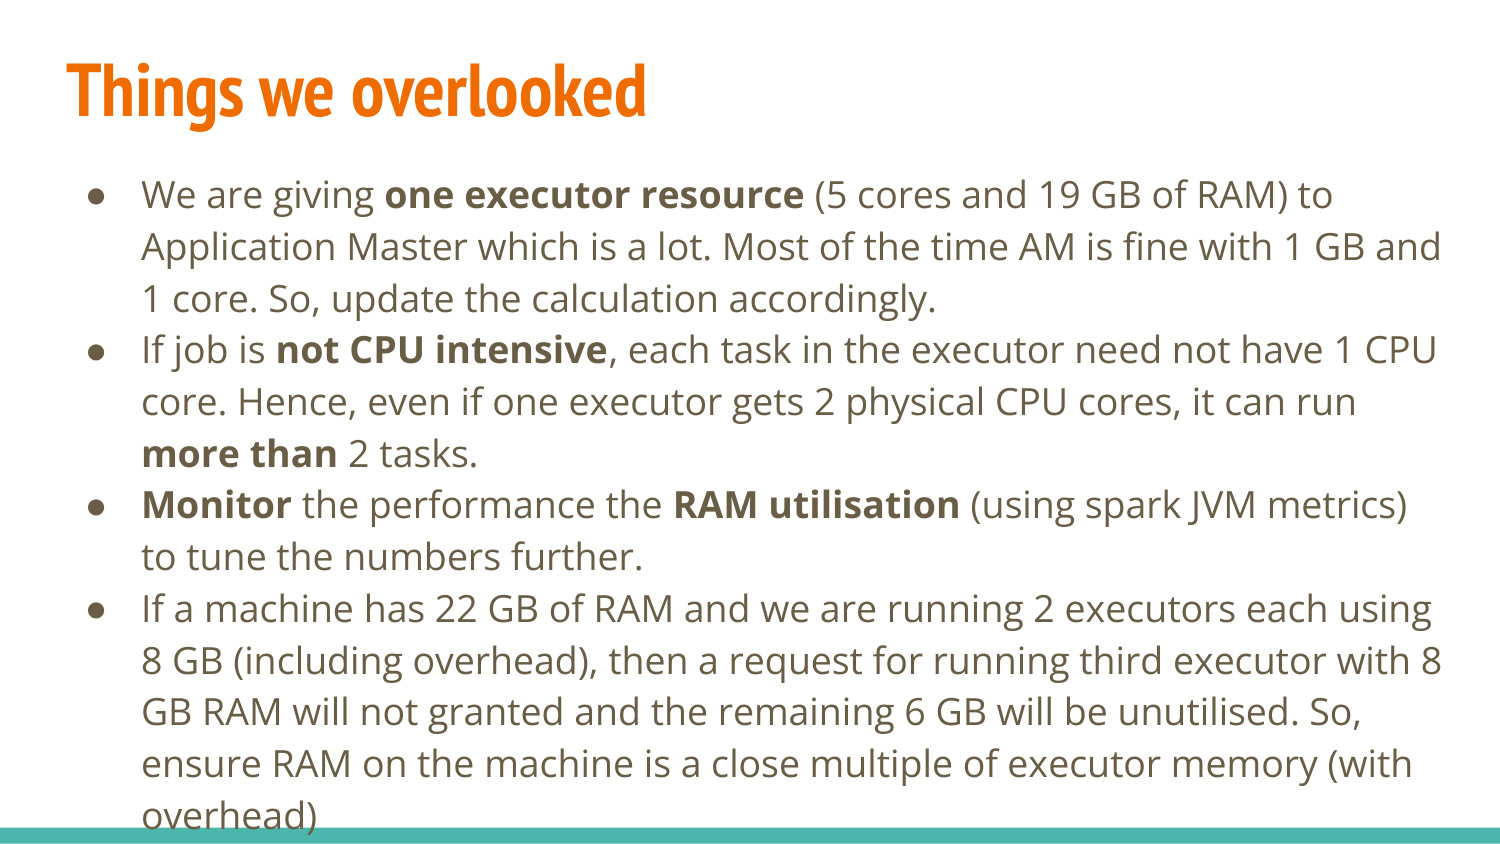

# Things we overlooked
We are giving one executor resource (5 cores and 19 GB of RAM) to Application Master which is a lot. Most of the time AM is fine with 1 GB and 1 core. So, update the calculation accordingly.
If job is not CPU intensive, each task in the executor need not have 1 CPU core. Hence, even if one executor gets 2 physical CPU cores, it can run more than 2 tasks.
Monitor the performance the RAM utilisation (using spark JVM metrics) to tune the numbers further.
If a machine has 22 GB of RAM and we are running 2 executors each using 8 GB (including overhead), then a request for running third executor with 8 GB RAM will not granted and the remaining 6 GB will be unutilised. So, ensure RAM on the machine is a close multiple of executor memory (with overhead)